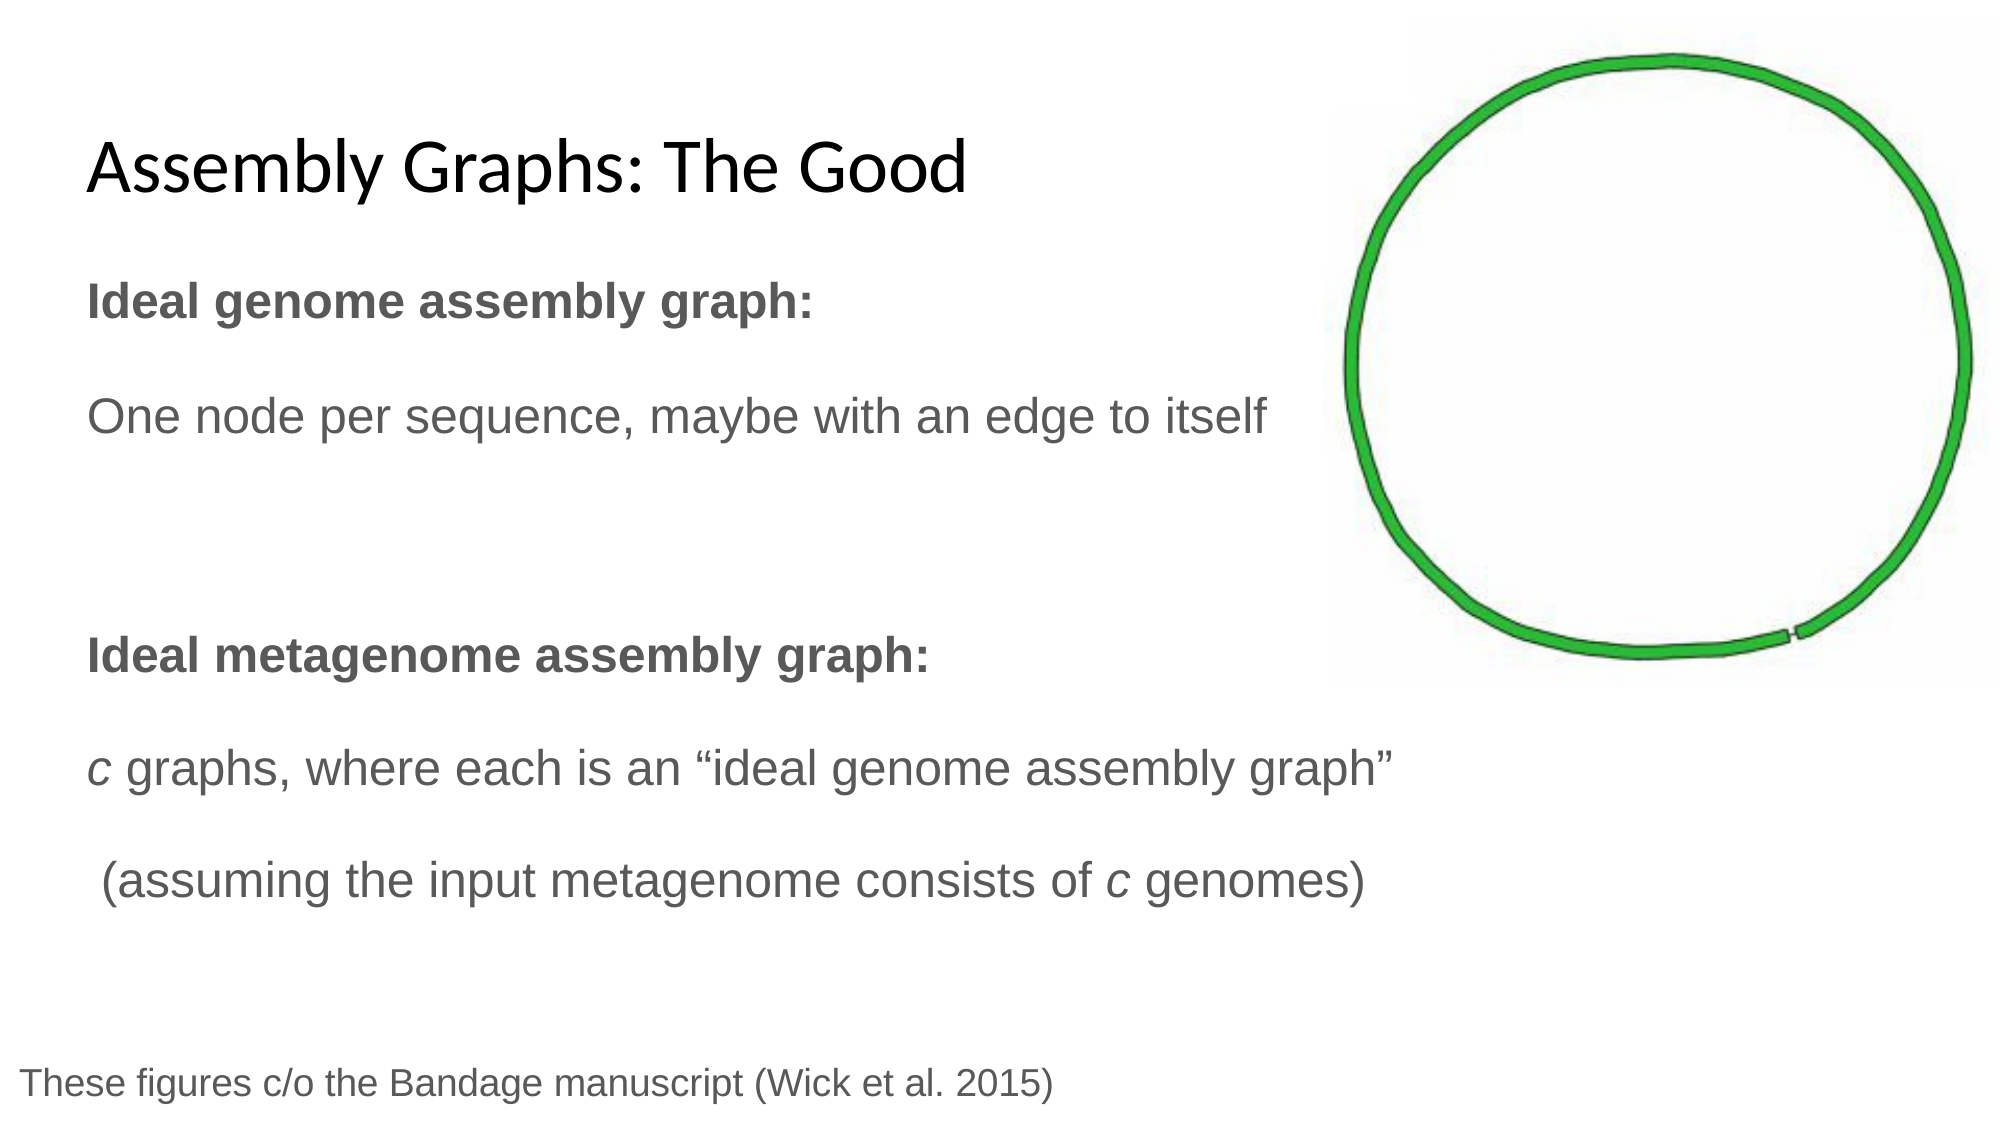

# Assembly Graphs: The Good
Ideal genome assembly graph:

One node per sequence, maybe with an edge to itself
Ideal metagenome assembly graph:
c graphs, where each is an “ideal genome assembly graph”  (assuming the input metagenome consists of c genomes)
These figures c/o the Bandage manuscript (Wick et al. 2015)